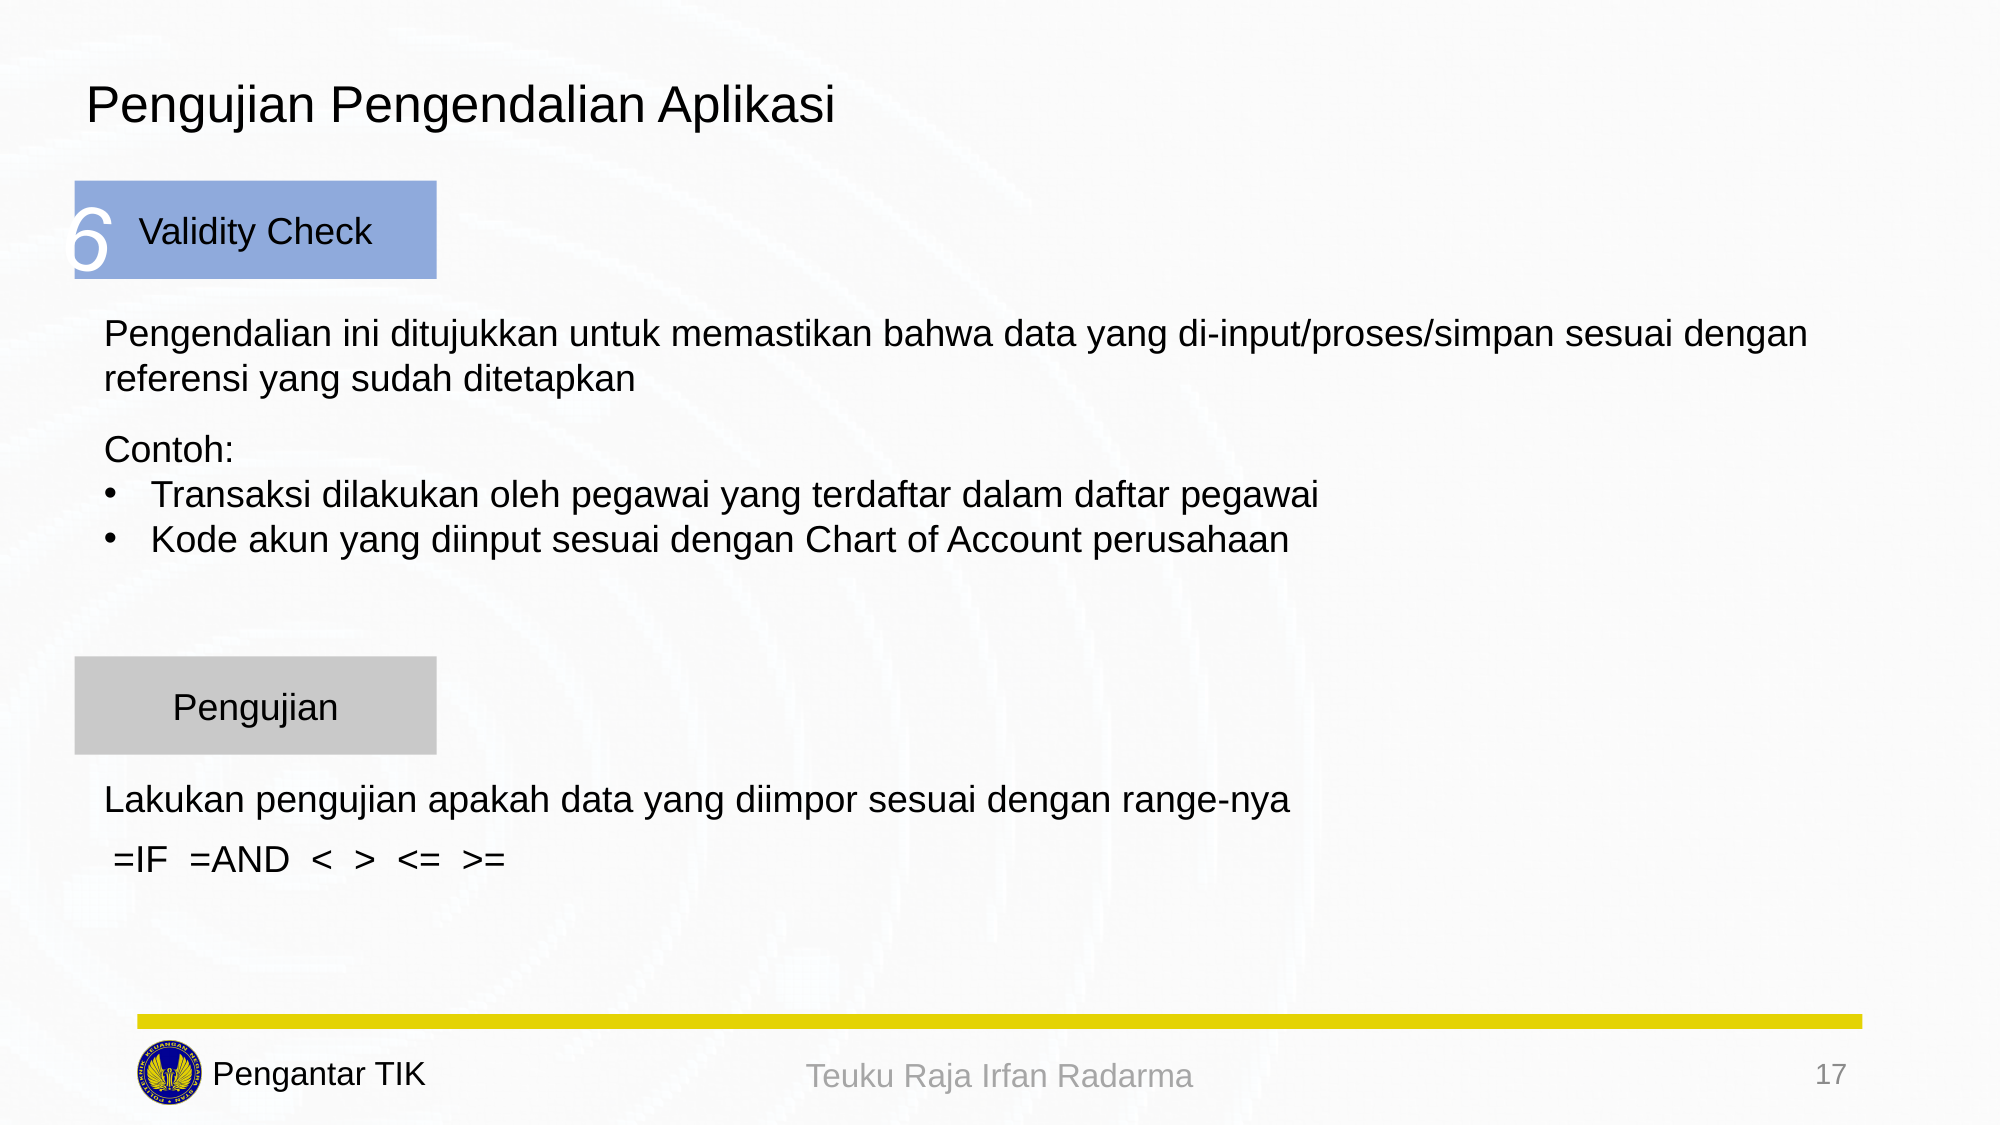

# Pengujian Pengendalian Aplikasi
6
Validity Check
Pengendalian ini ditujukkan untuk memastikan bahwa data yang di-input/proses/simpan sesuai dengan referensi yang sudah ditetapkan
Contoh:
Transaksi dilakukan oleh pegawai yang terdaftar dalam daftar pegawai
Kode akun yang diinput sesuai dengan Chart of Account perusahaan
Pengujian
Lakukan pengujian apakah data yang diimpor sesuai dengan range-nya
=IF  =AND  <  >  <=  >=
17